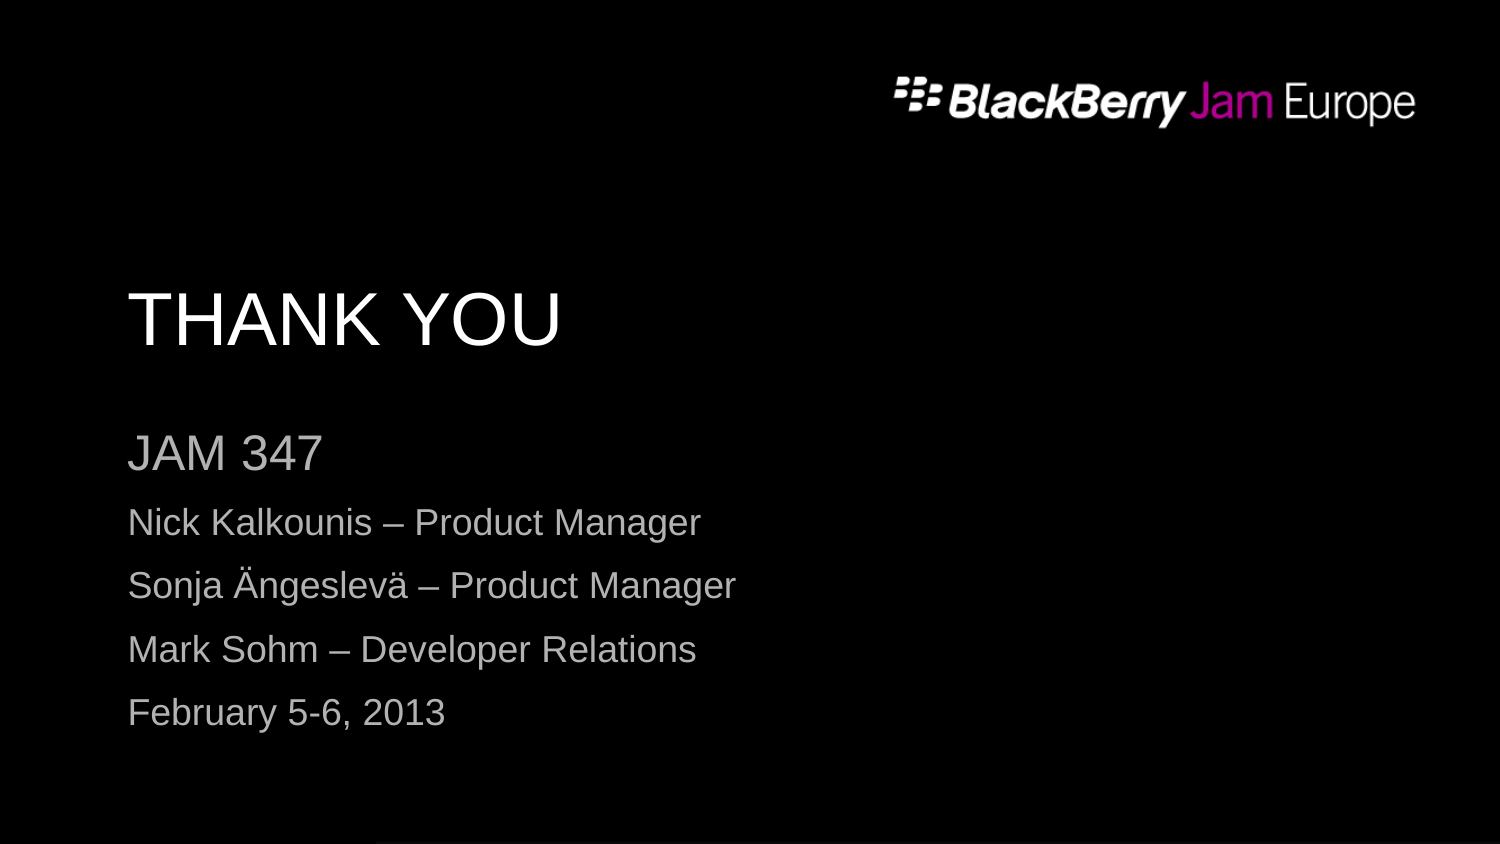

# THANK YOU
JAM 347
Nick Kalkounis – Product Manager
Sonja Ängeslevä – Product Manager
Mark Sohm – Developer Relations
February 5-6, 2013